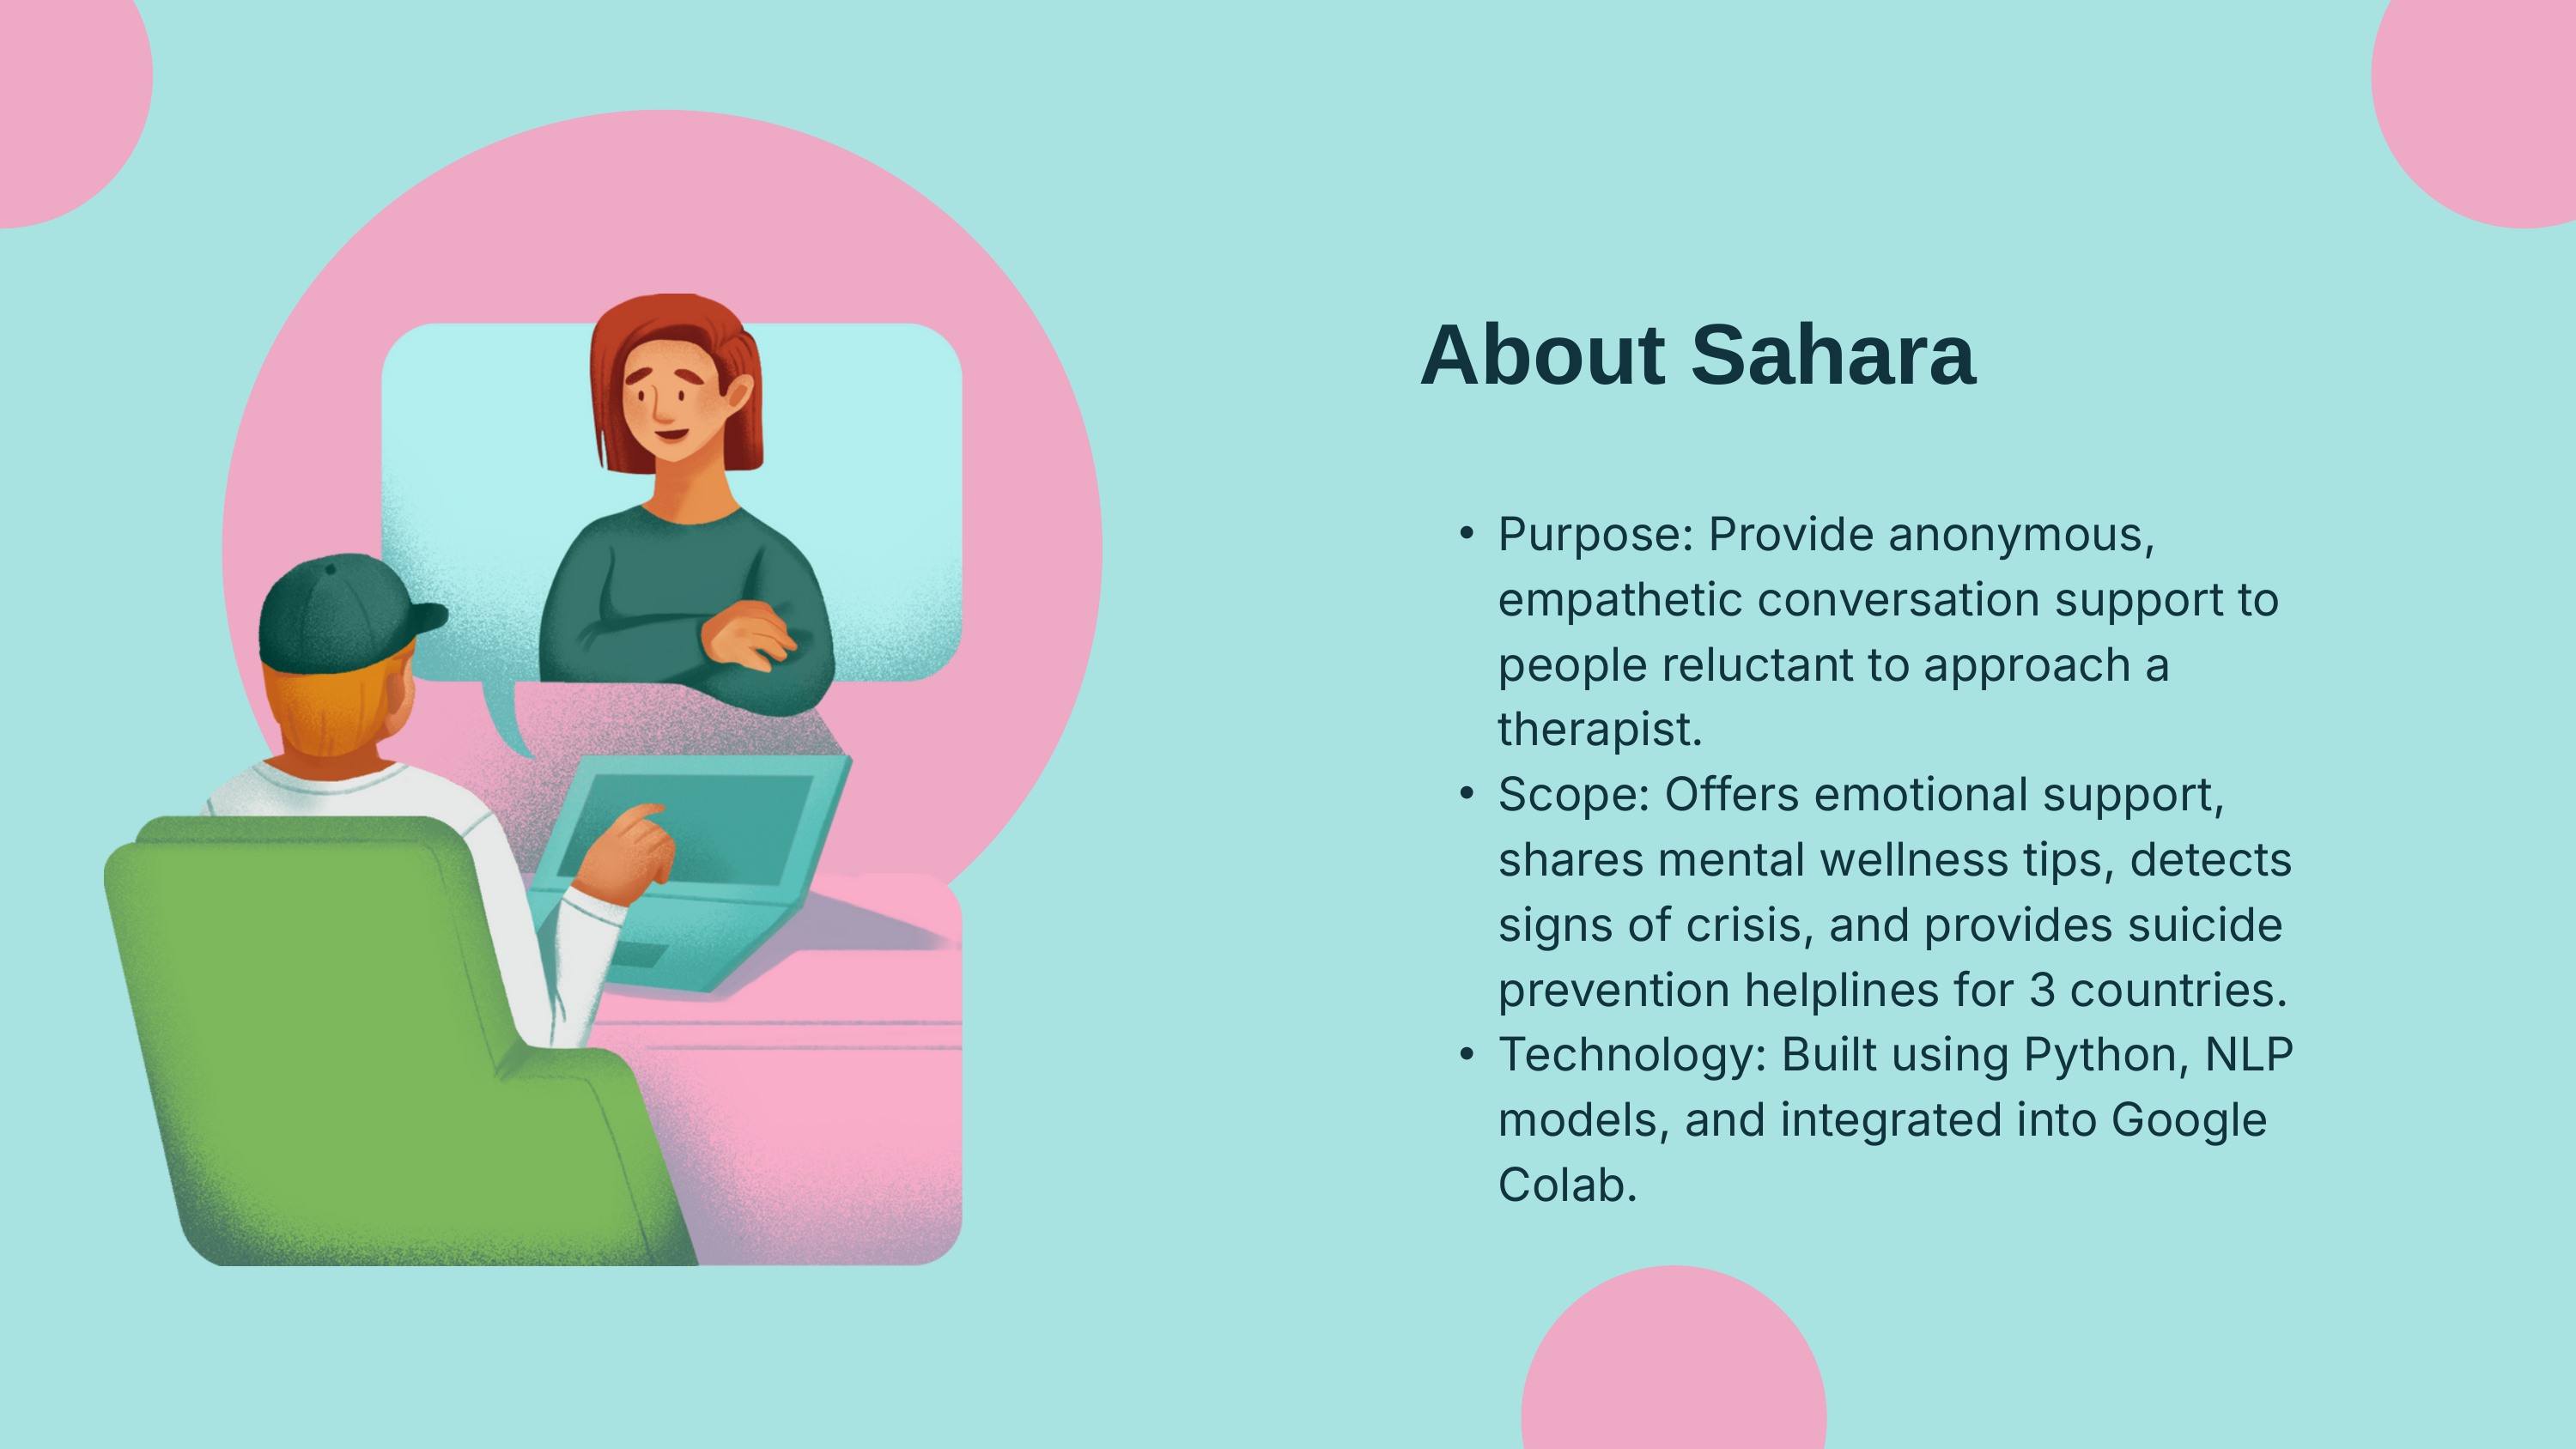

About Sahara

Purpose: Provide anonymous, empathetic conversation support to people reluctant to approach a therapist.
Scope: Offers emotional support, shares mental wellness tips, detects signs of crisis, and provides suicide prevention helplines for 3 countries.
Technology: Built using Python, NLP models, and integrated into Google Colab.